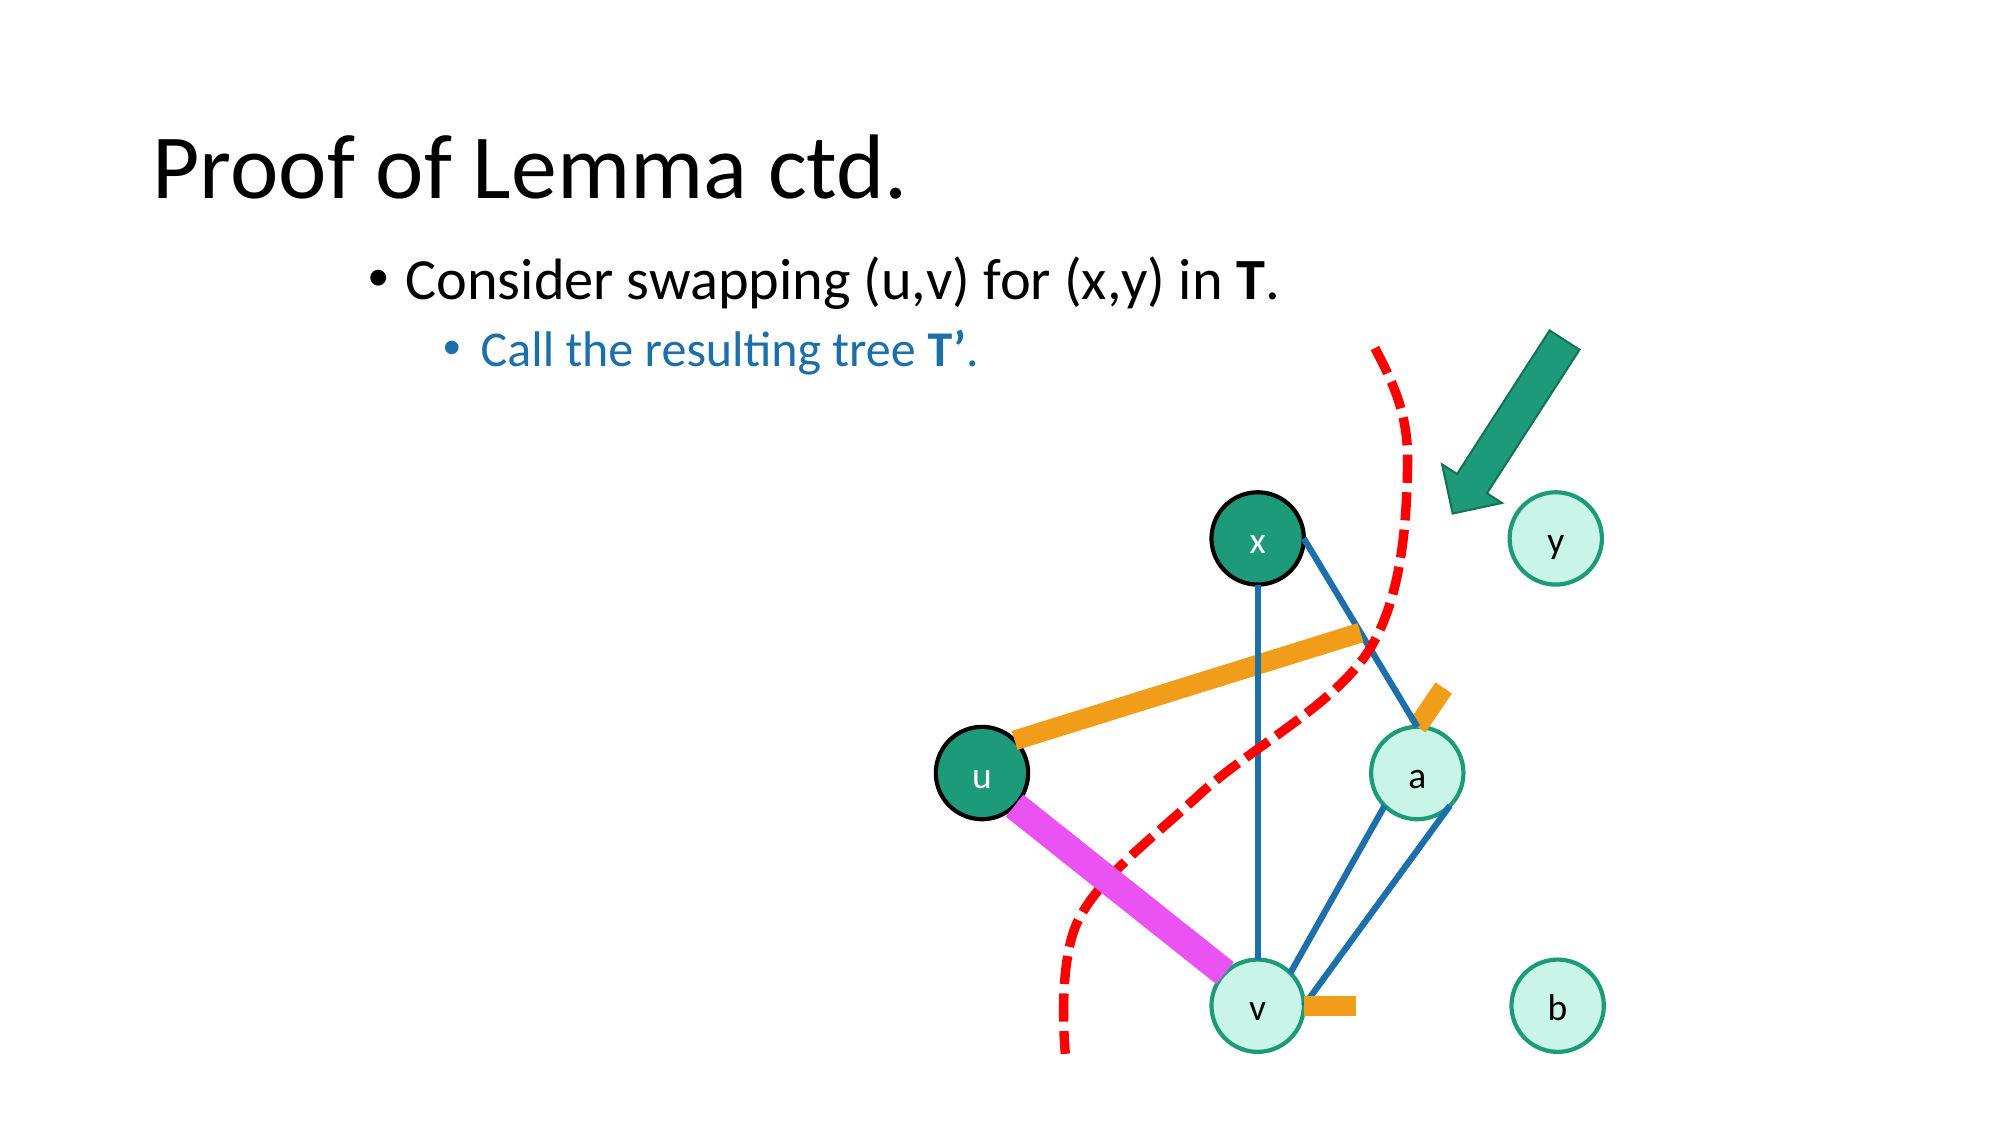

# Proof of Lemma ctd.
Consider swapping (u,v) for (x,y) in T.
Call the resulting tree T’.

x
y
u
a
v
b